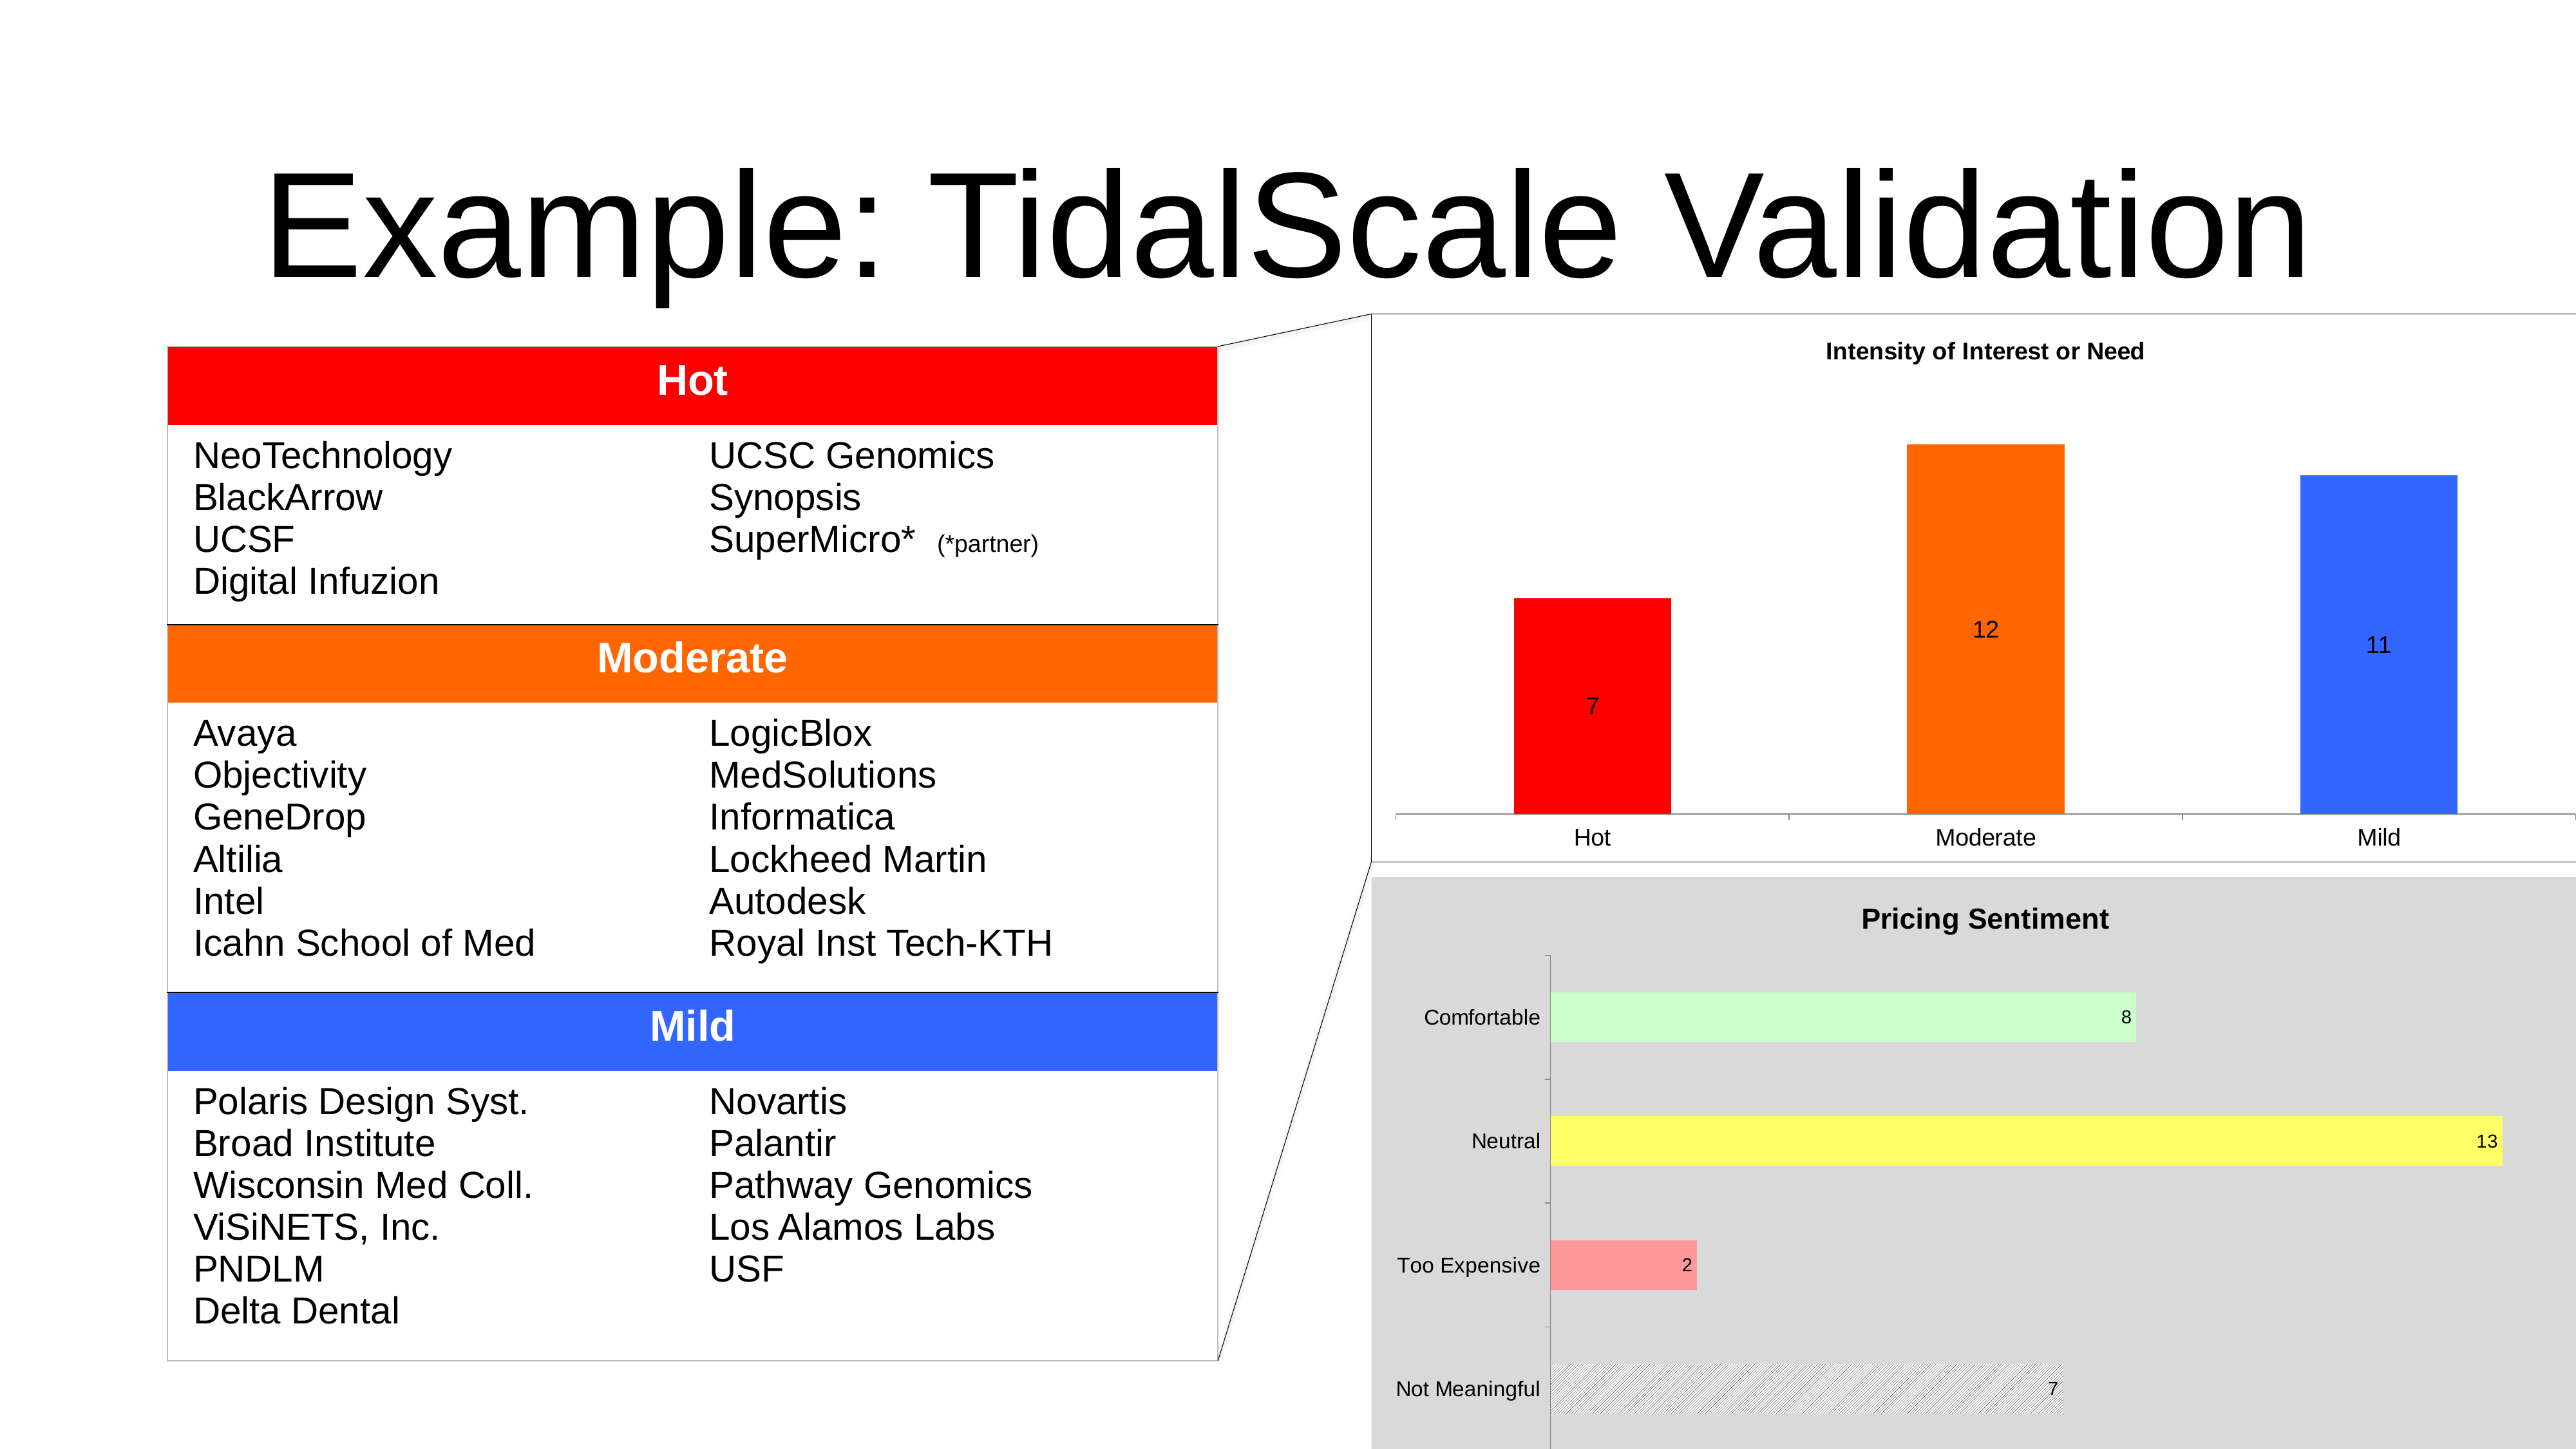

# Example: TidalScale Validation

### Chart: Intensity of Interest or Need

| Category | Series 1 |
|---|---|
| Hot | 7.0 |
| Moderate | 12.0 |
| Mild | 11.0 |
| Hot |  |
| --- | --- |
| NeoTechnology BlackArrow UCSF Digital Infuzion | UCSC Genomics Synopsis SuperMicro\* (\*partner) |
| Moderate |  |
| Avaya Objectivity GeneDrop Altilia Intel Icahn School of Med | LogicBlox MedSolutions Informatica Lockheed Martin Autodesk Royal Inst Tech-KTH |
| Mild |  |
| Polaris Design Syst. Broad Institute Wisconsin Med Coll. ViSiNETS, Inc. PNDLM Delta Dental | Novartis Palantir Pathway Genomics Los Alamos Labs USF |

### Chart: Pricing Sentiment

| Category | Series 1 |
|---|---|
| Not Meaningful | 7.0 |
| Too Expensive | 2.0 |
| Neutral | 13.0 |
| Comfortable | 8.0 |